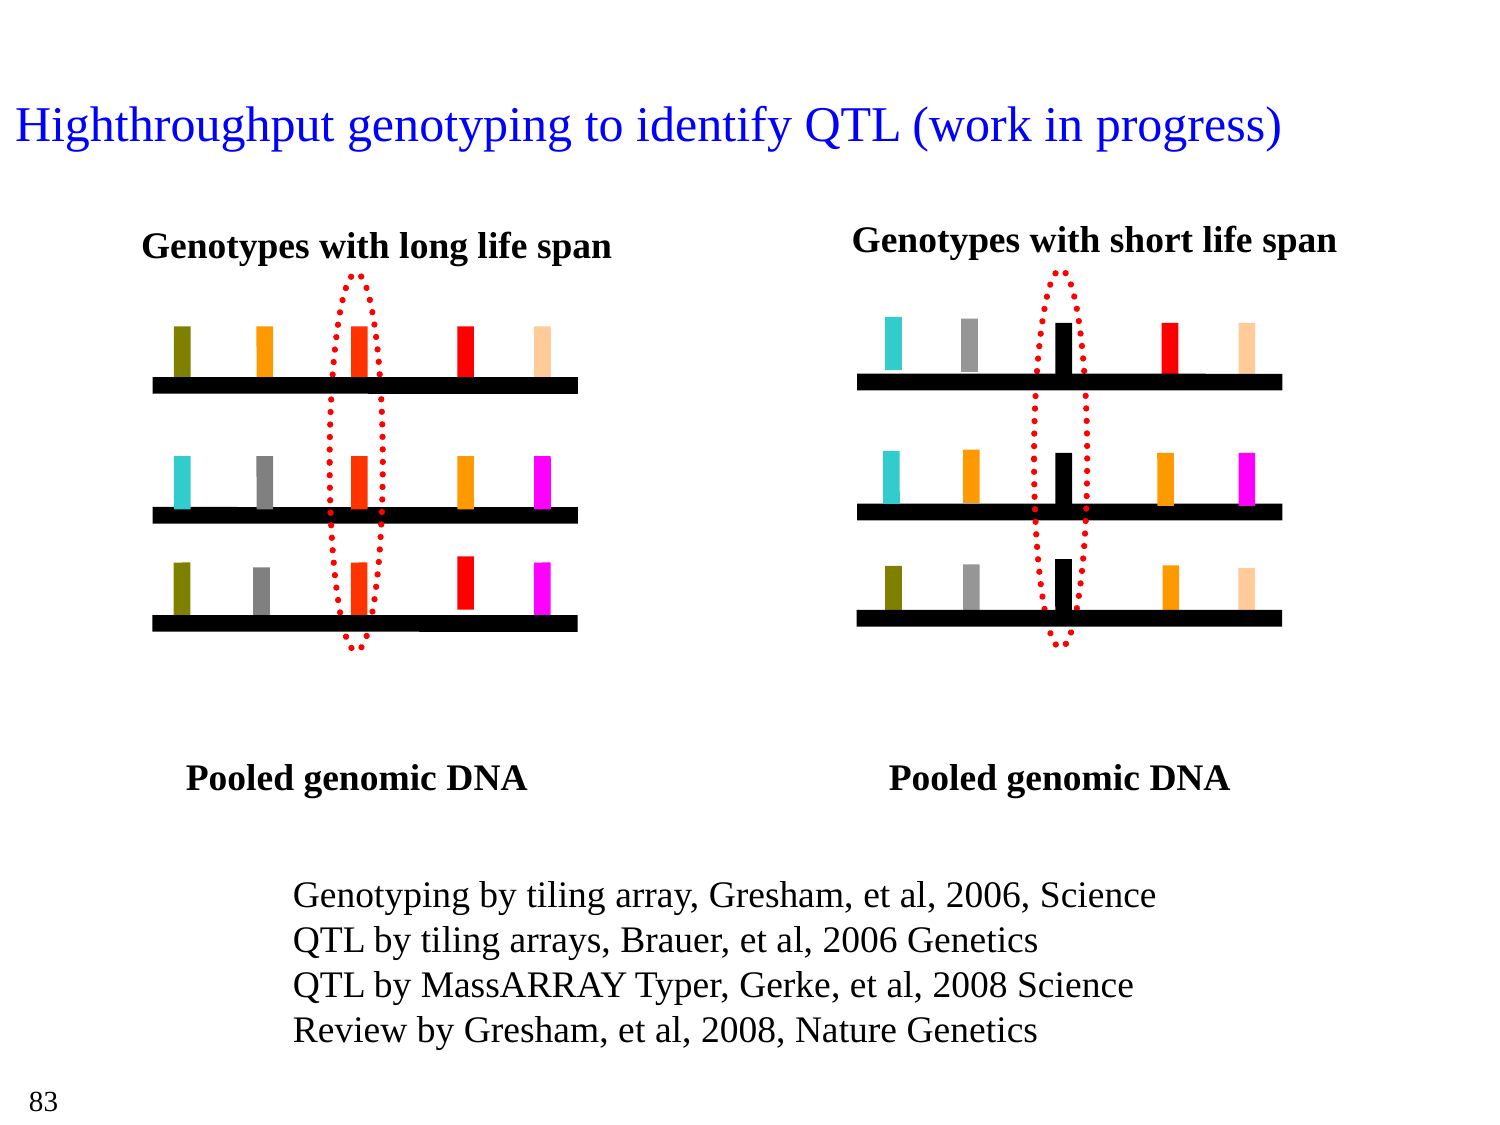

# Highthroughput genotyping to identify QTL (work in progress)
Genotypes with short life span
Genotypes with long life span

Pooled genomic DNA

Pooled genomic DNA
Genotyping by tiling array, Gresham, et al, 2006, Science
QTL by tiling arrays, Brauer, et al, 2006 Genetics
QTL by MassARRAY Typer, Gerke, et al, 2008 Science
Review by Gresham, et al, 2008, Nature Genetics